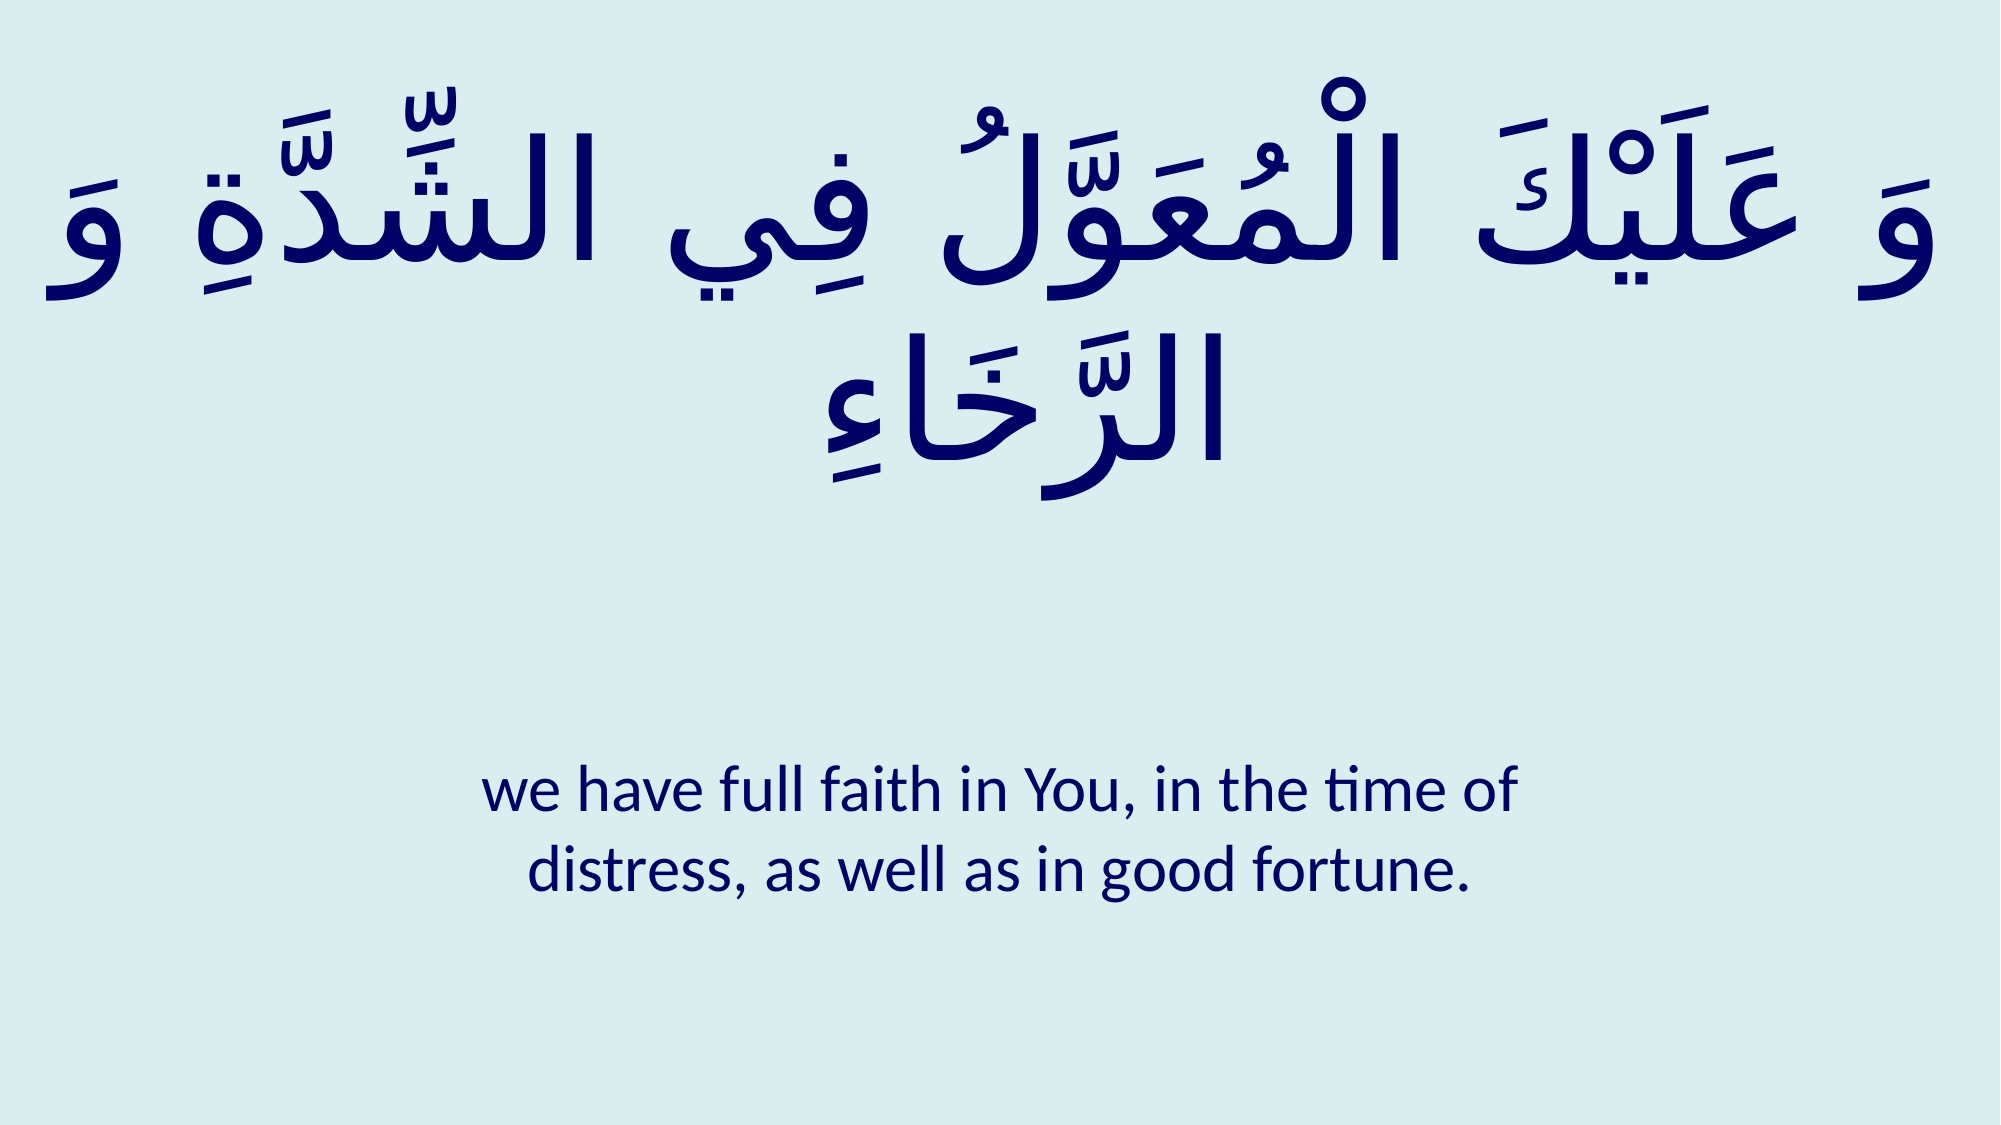

# وَ عَلَيْكَ الْمُعَوَّلُ فِي الشِّدَّةِ وَ الرَّخَاءِ
we have full faith in You, in the time of distress, as well as in good fortune.